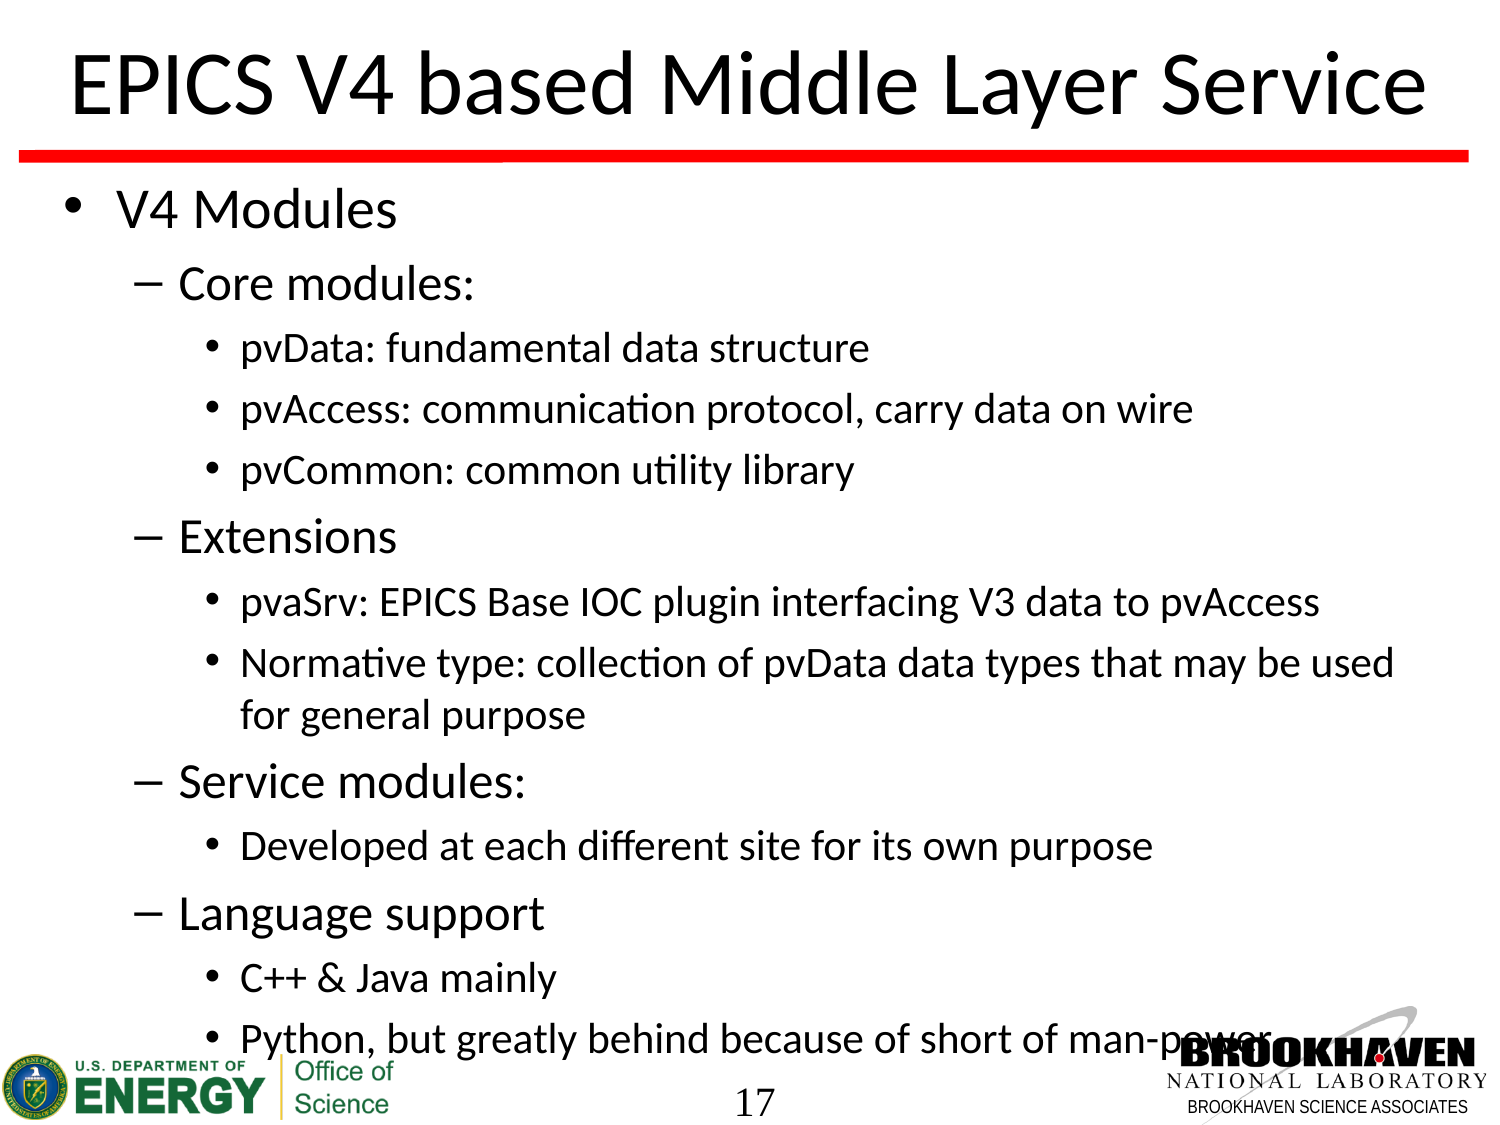

# EPICS V4 based Middle Layer Service
V4 Modules
Core modules:
pvData: fundamental data structure
pvAccess: communication protocol, carry data on wire
pvCommon: common utility library
Extensions
pvaSrv: EPICS Base IOC plugin interfacing V3 data to pvAccess
Normative type: collection of pvData data types that may be used for general purpose
Service modules:
Developed at each different site for its own purpose
Language support
C++ & Java mainly
Python, but greatly behind because of short of man-power